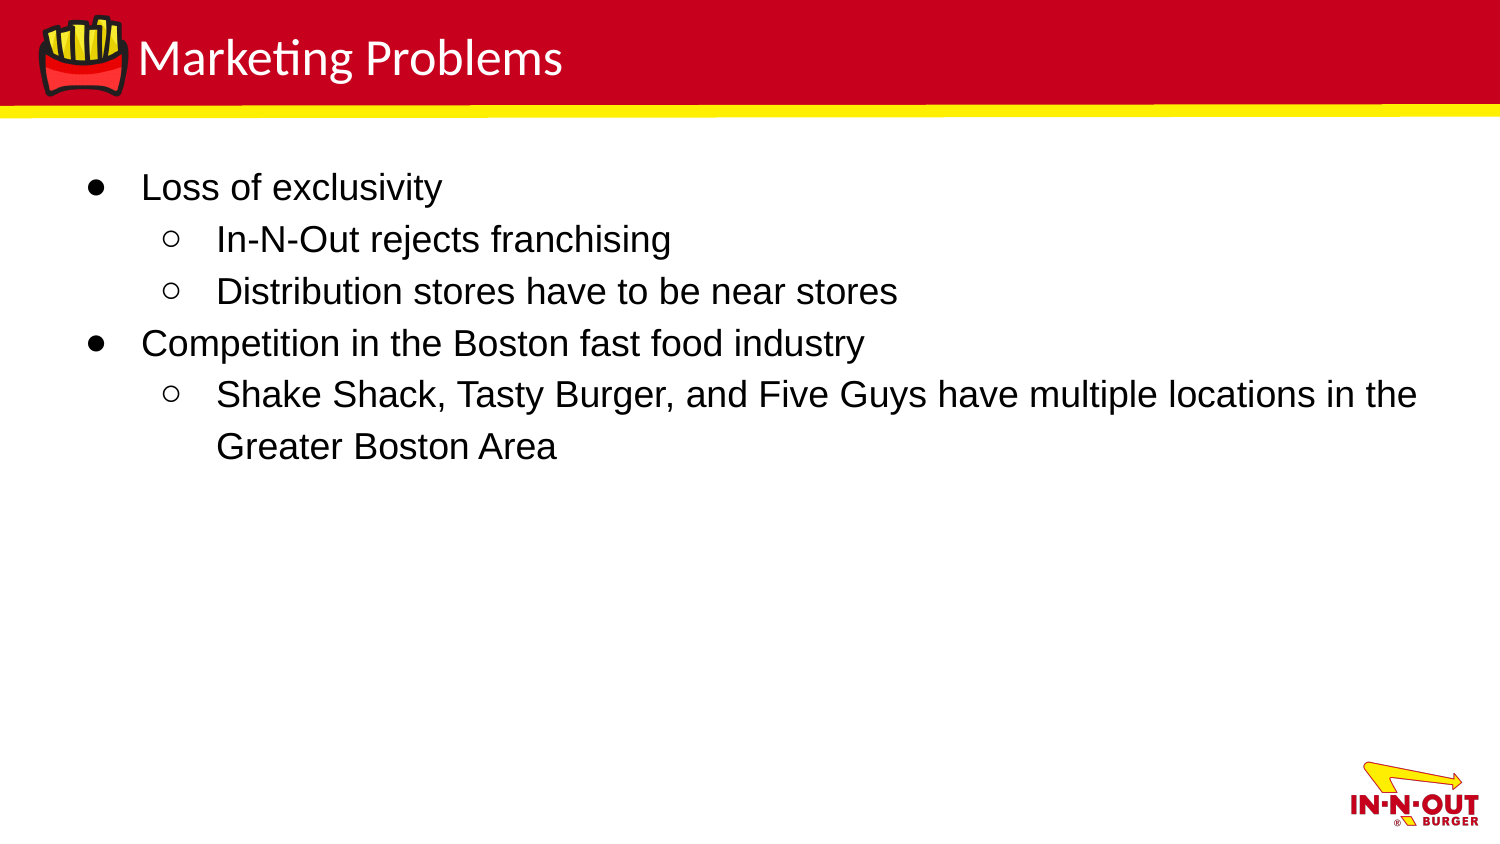

# Marketing Problems
Loss of exclusivity
In-N-Out rejects franchising
Distribution stores have to be near stores
Competition in the Boston fast food industry
Shake Shack, Tasty Burger, and Five Guys have multiple locations in the Greater Boston Area